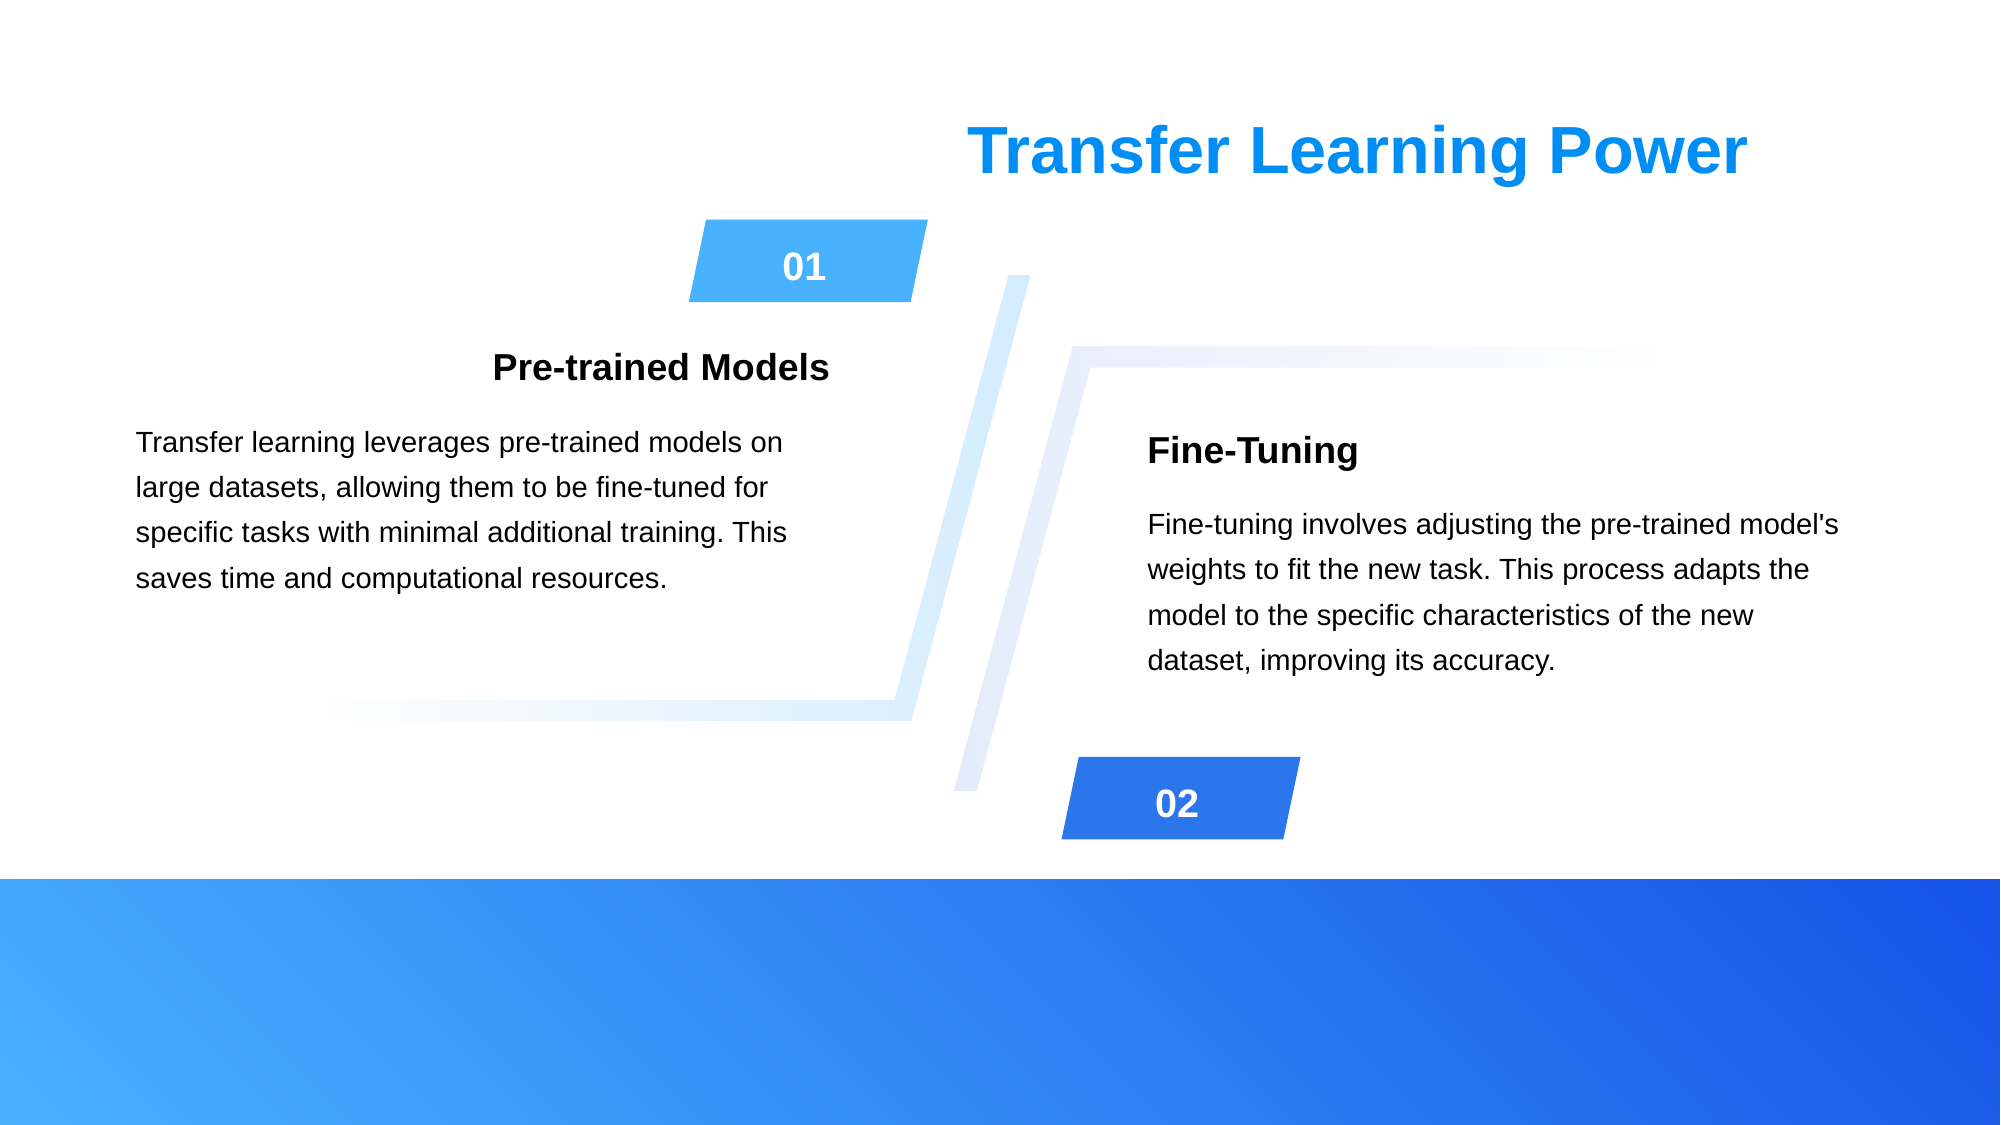

Transfer Learning Power

01

Pre-trained Models

Transfer learning leverages pre-trained models on large datasets, allowing them to be fine-tuned for specific tasks with minimal additional training. This saves time and computational resources.
Fine-Tuning
Fine-tuning involves adjusting the pre-trained model's weights to fit the new task. This process adapts the model to the specific characteristics of the new dataset, improving its accuracy.

02